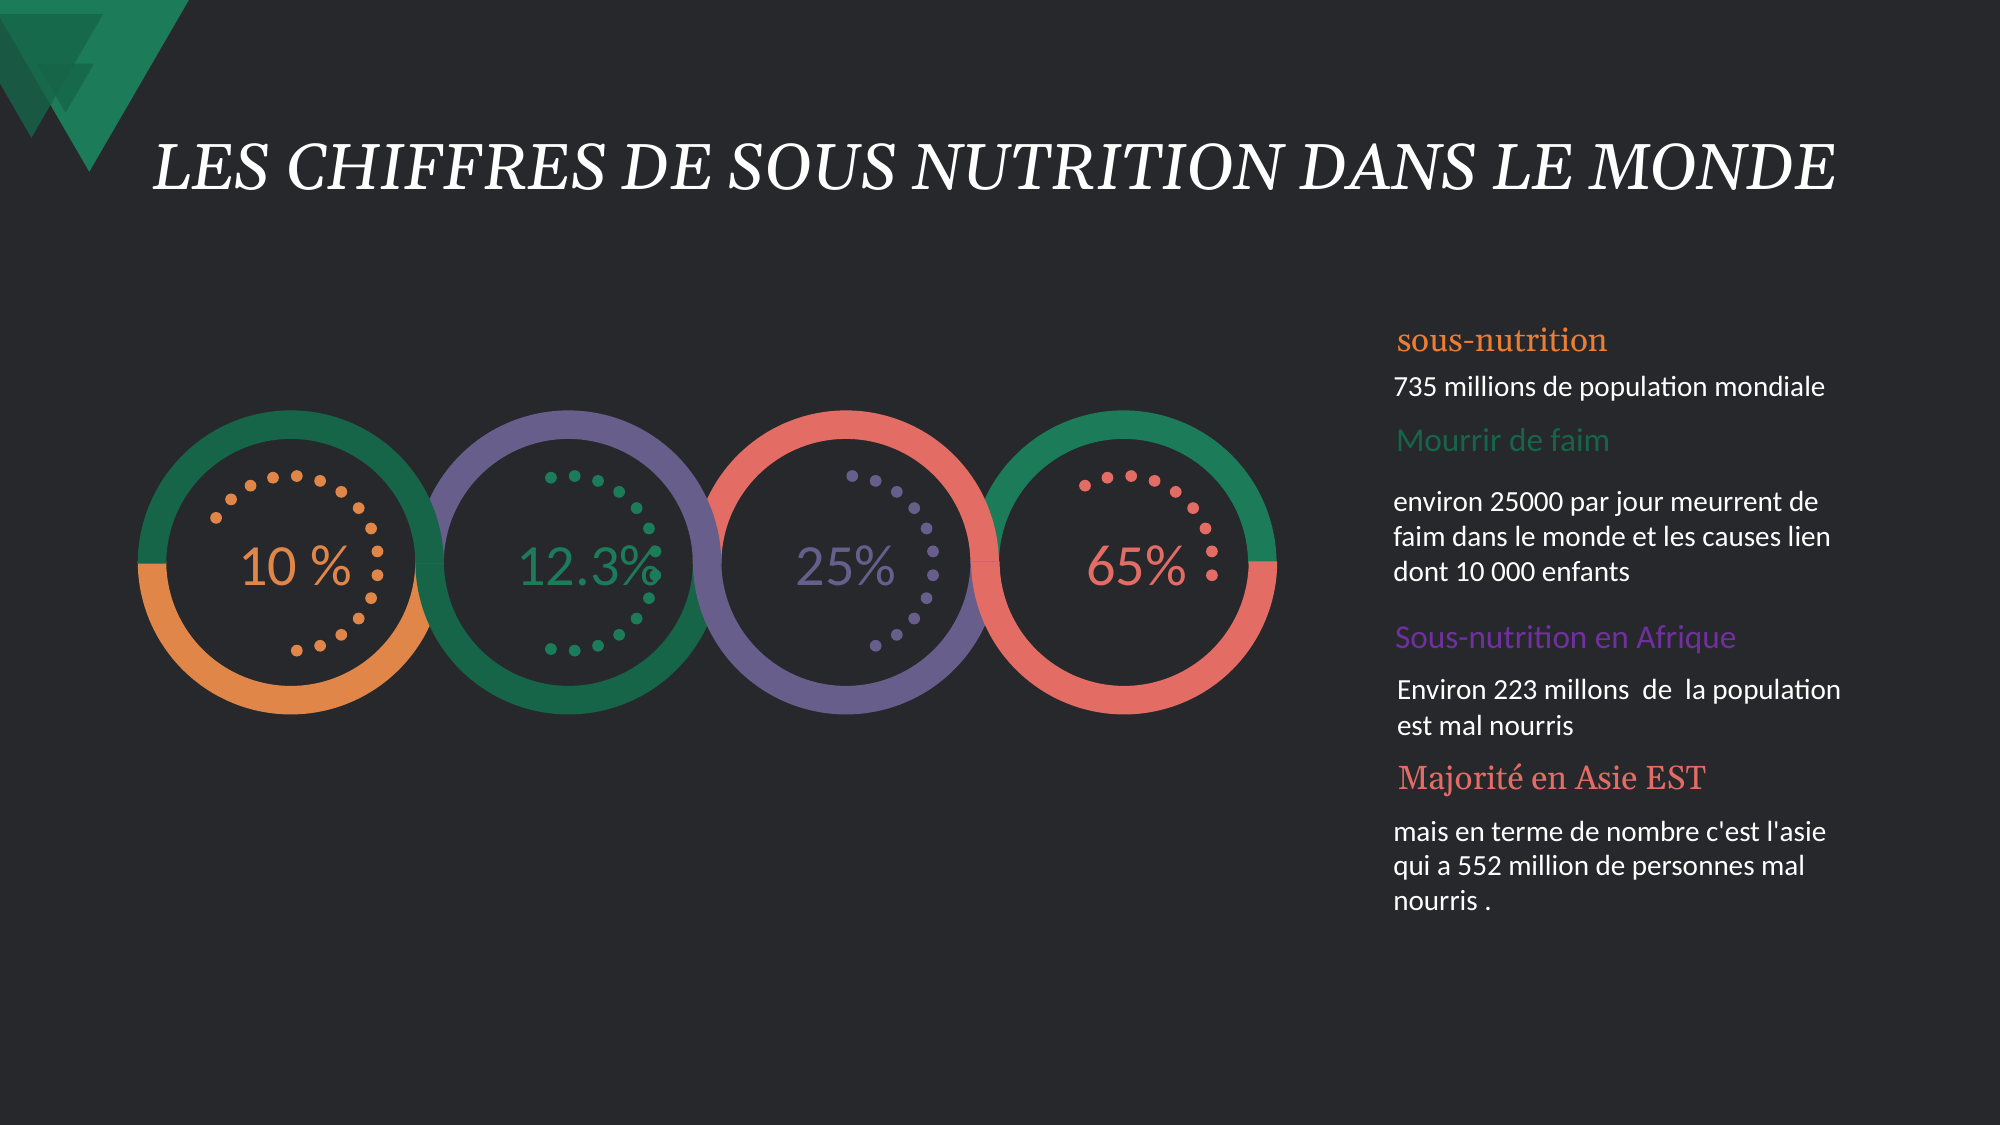

# Les chiffres de sous nutrition dans le monde
sous-nutrition
735 millions de population mondiale

Mourrir de faim

environ 25000 par jour meurrent de faim dans le monde et les causes lien dont 10 000 enfants
10 %
12.3%
25%
 65%
Sous-nutrition en Afrique
Environ 223 millons  de  la population est mal nourris
Majorité en Asie EST
mais en terme de nombre c'est l'asie qui a 552 million de personnes mal nourris .